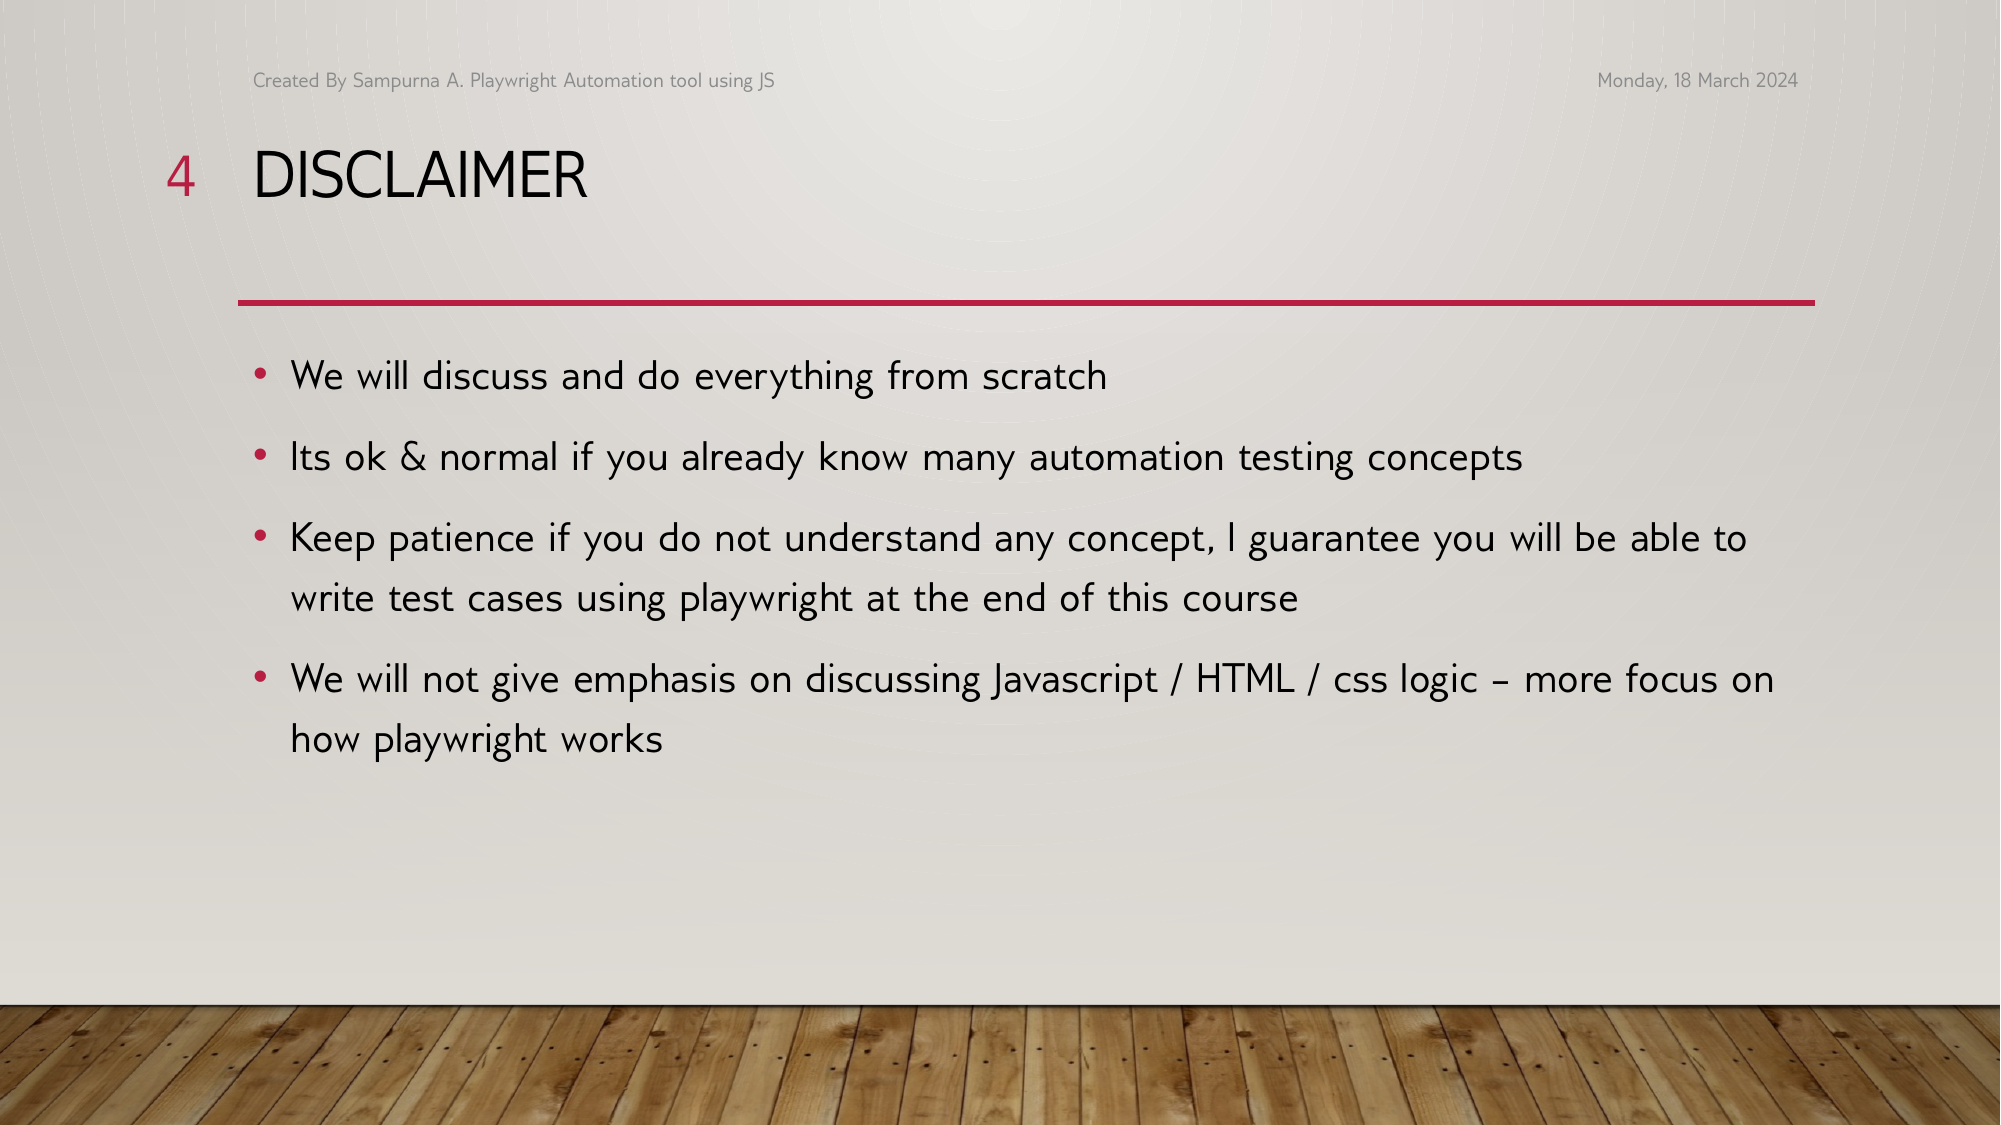

Created By Sampurna A. Playwright Automation tool using JS
Monday, 18 March 2024
4
# Disclaimer
We will discuss and do everything from scratch
Its ok & normal if you already know many automation testing concepts
Keep patience if you do not understand any concept, I guarantee you will be able to write test cases using playwright at the end of this course
We will not give emphasis on discussing Javascript / HTML / css logic – more focus on how playwright works